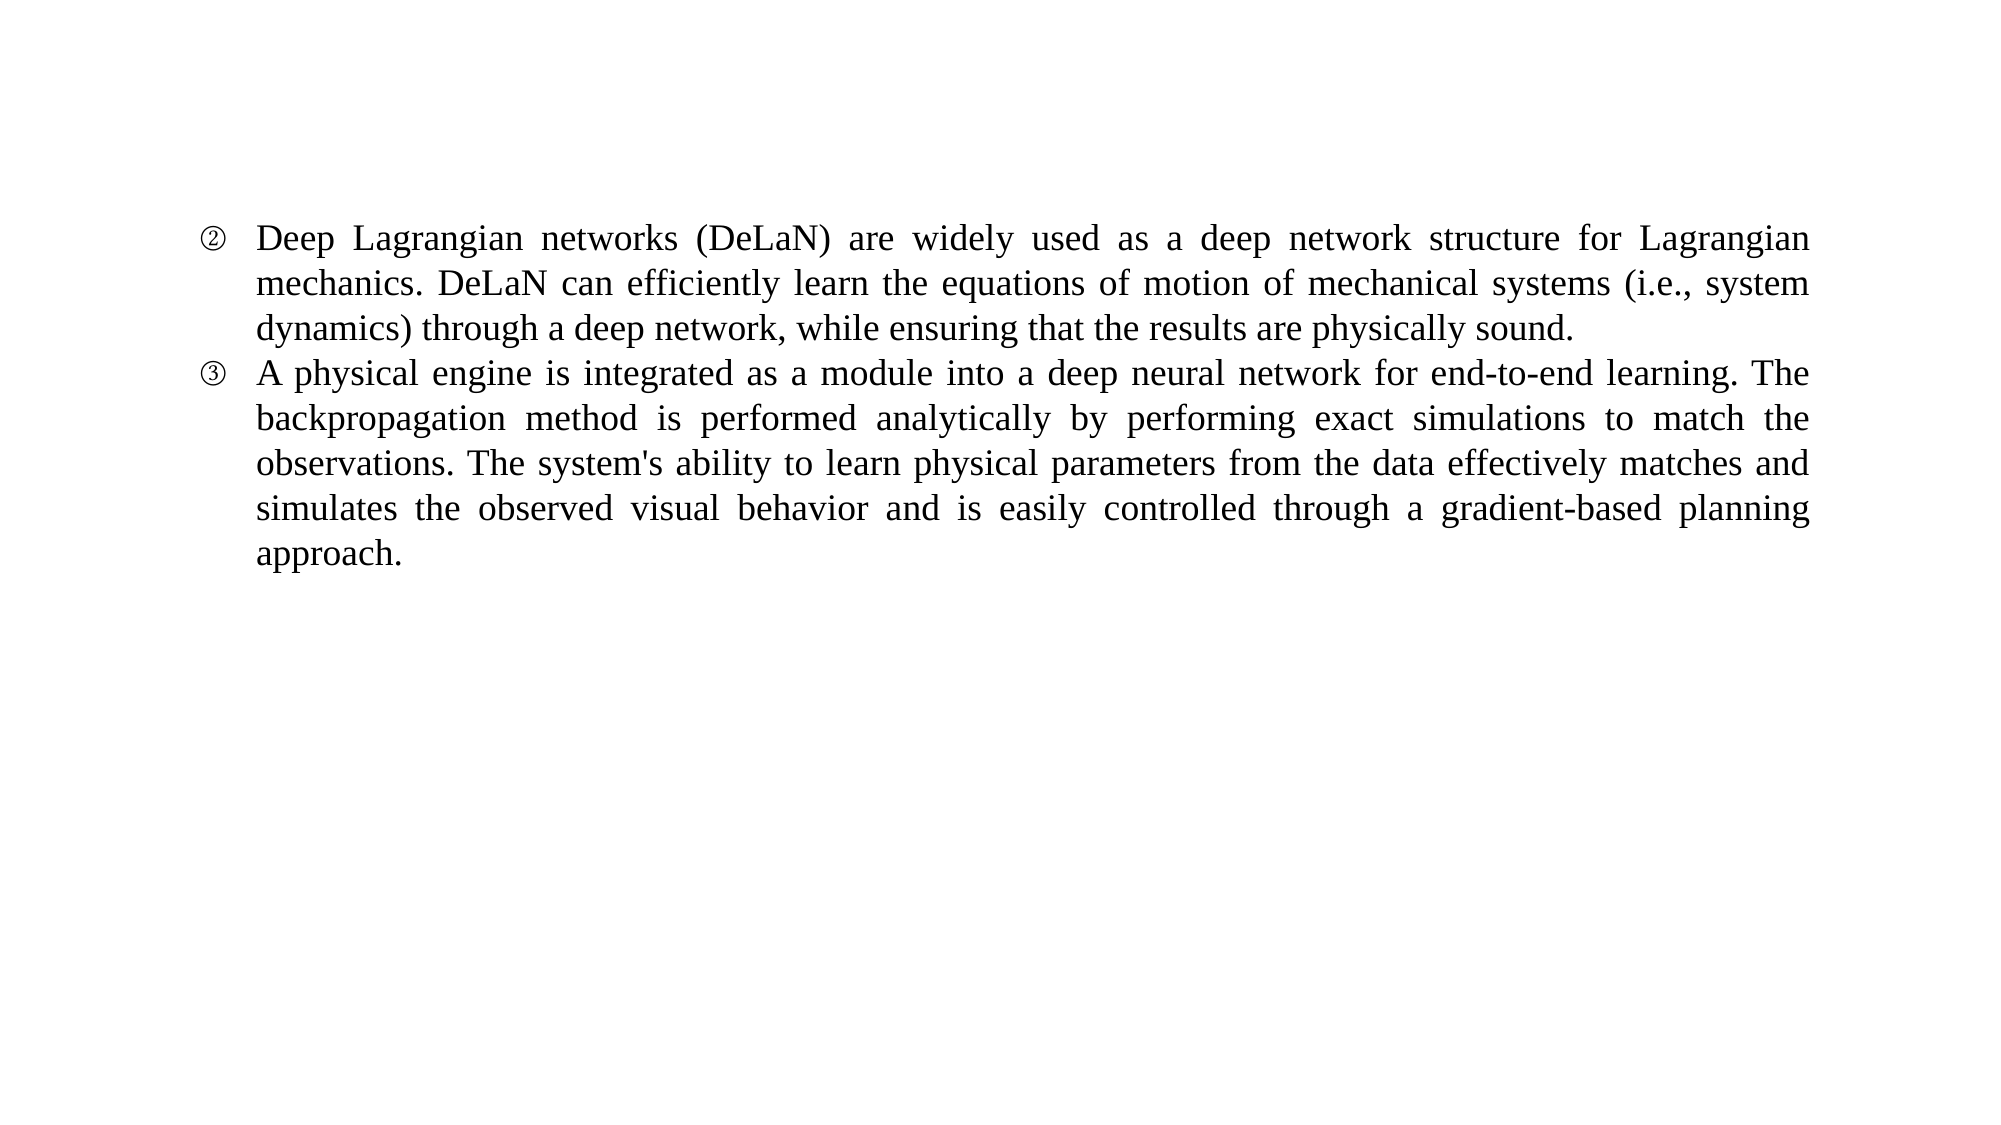

Deep Lagrangian networks (DeLaN) are widely used as a deep network structure for Lagrangian mechanics. DeLaN can efficiently learn the equations of motion of mechanical systems (i.e., system dynamics) through a deep network, while ensuring that the results are physically sound.
A physical engine is integrated as a module into a deep neural network for end-to-end learning. The backpropagation method is performed analytically by performing exact simulations to match the observations. The system's ability to learn physical parameters from the data effectively matches and simulates the observed visual behavior and is easily controlled through a gradient-based planning approach.